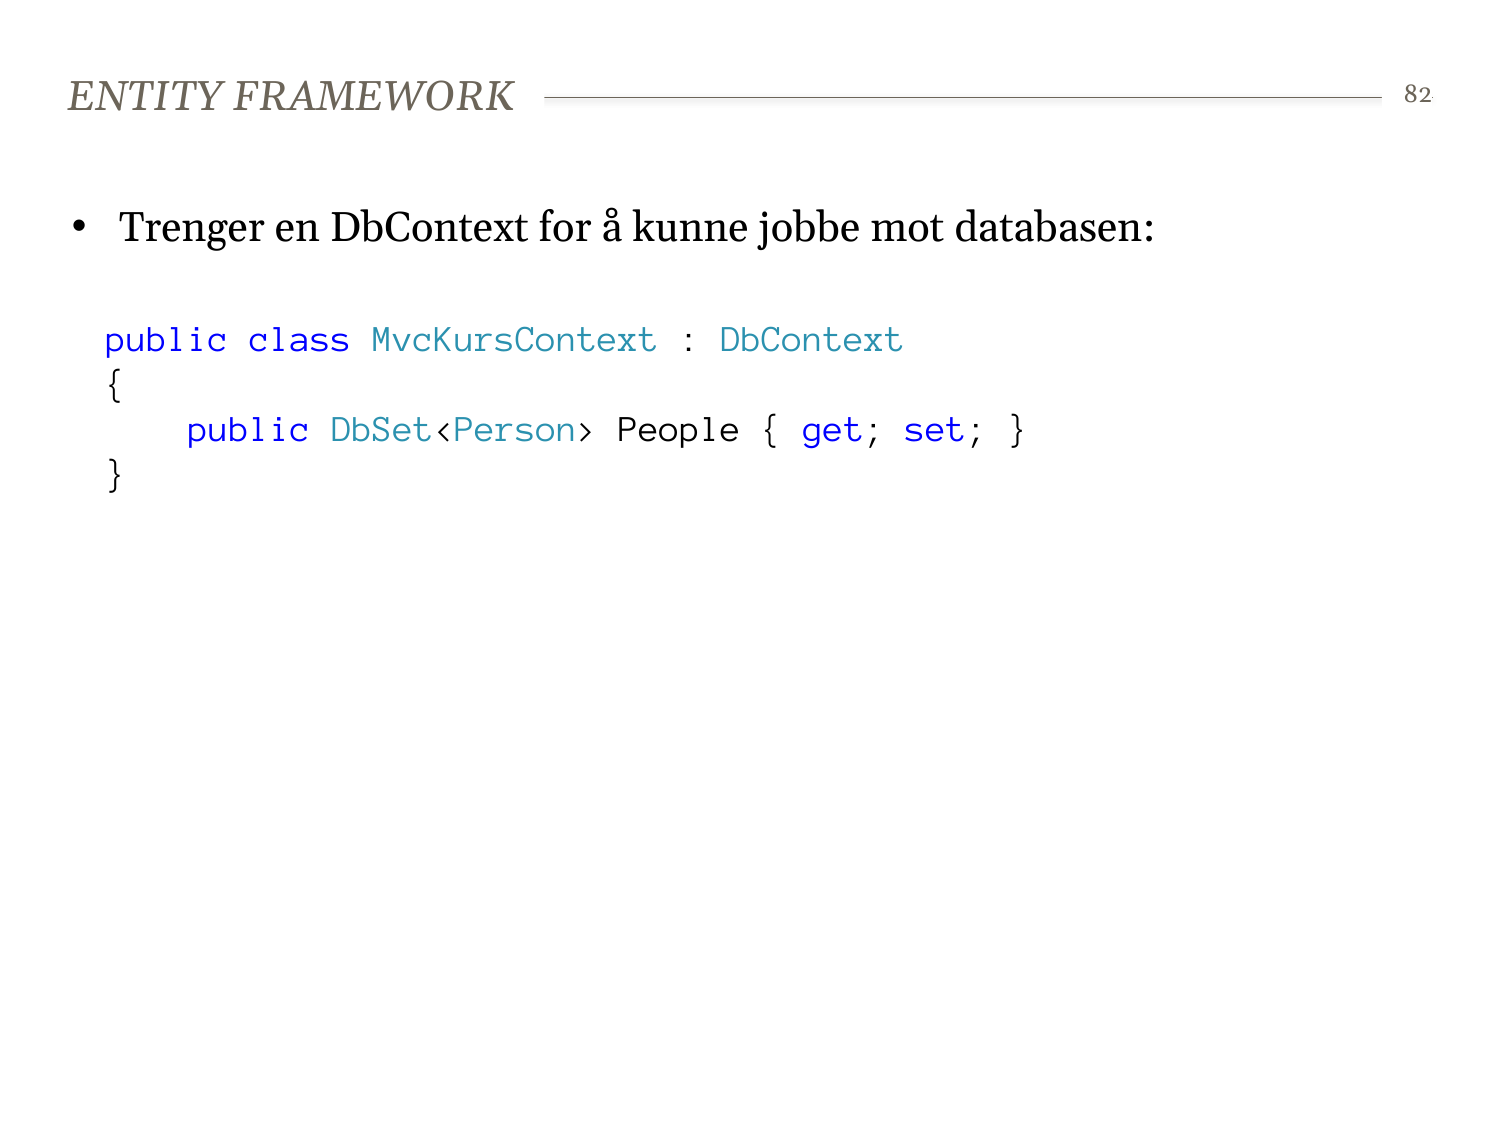

# Entity Framework
82
Trenger en DbContext for å kunne jobbe mot databasen:

public class MvcKursContext : DbContext
{
    public DbSet<Person> People { get; set; }
}